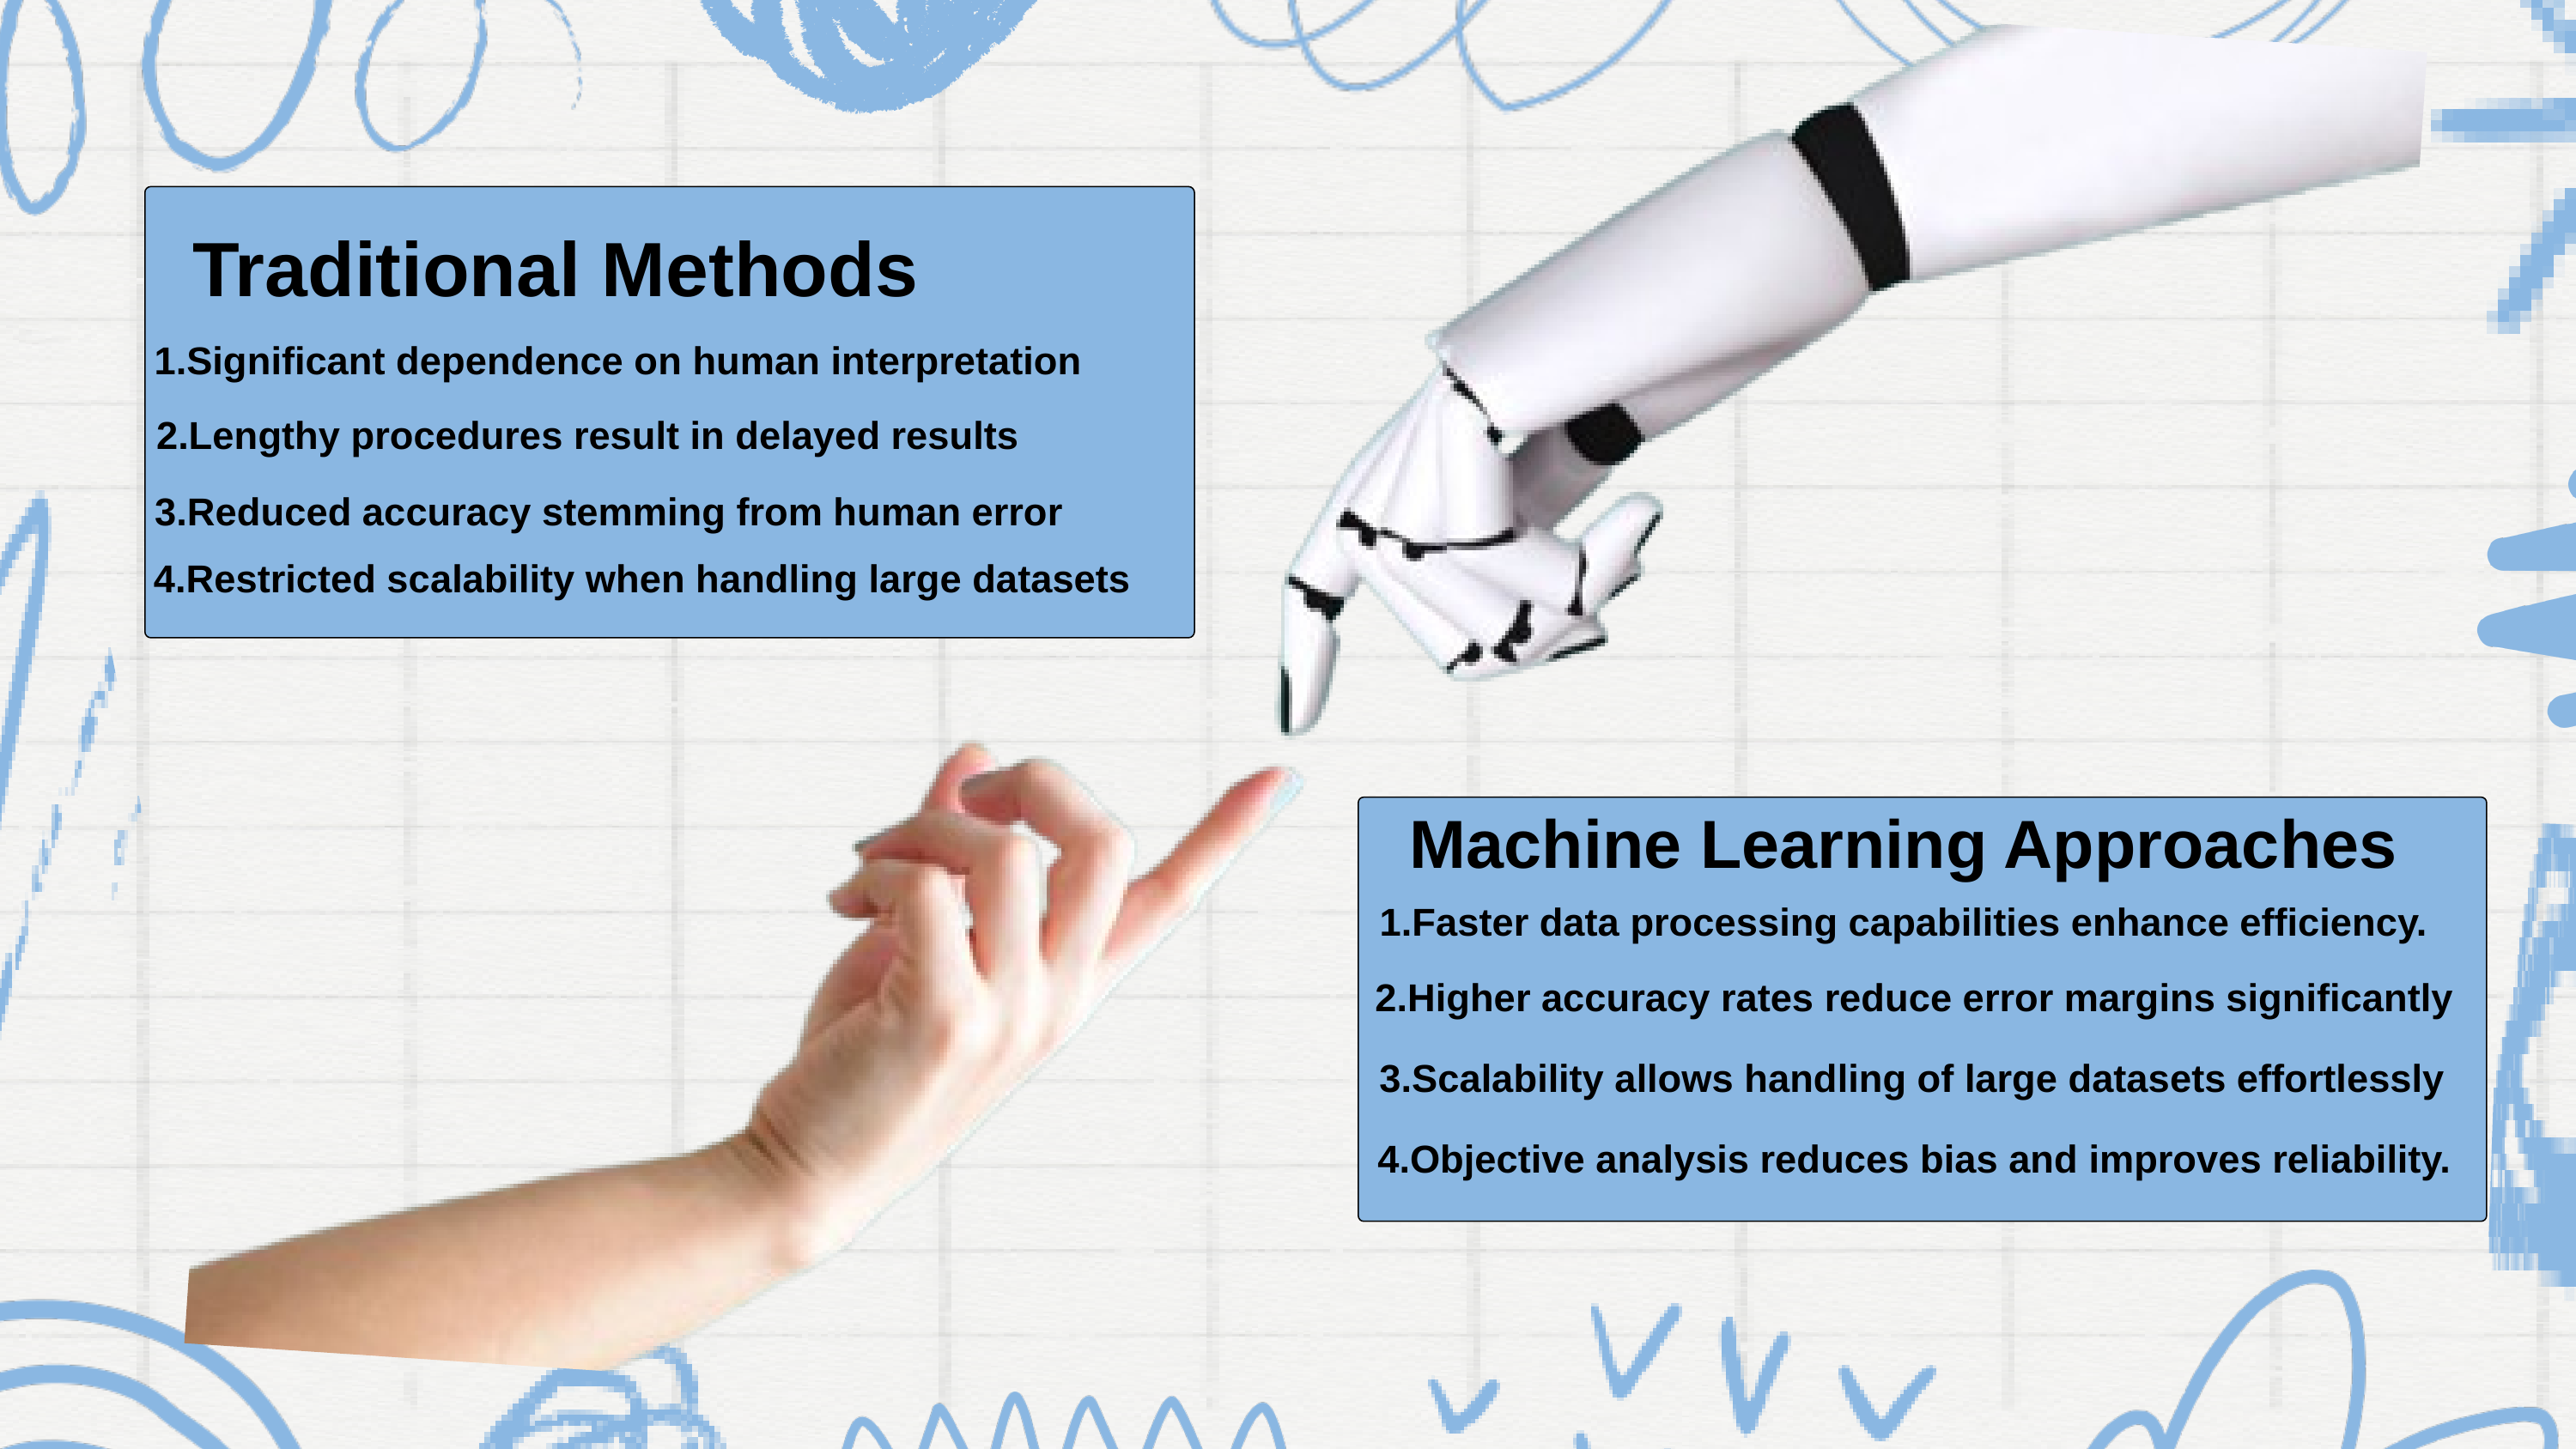

Traditional Methods
1.Significant dependence on human interpretation

2.Lengthy procedures result in delayed results

3.Reduced accuracy stemming from human error

4.Restricted scalability when handling large datasets
Machine Learning Approaches

1.Faster data processing capabilities enhance efficiency.

2.Higher accuracy rates reduce error margins significantly

3.Scalability allows handling of large datasets effortlessly
4.Objective analysis reduces bias and improves reliability.